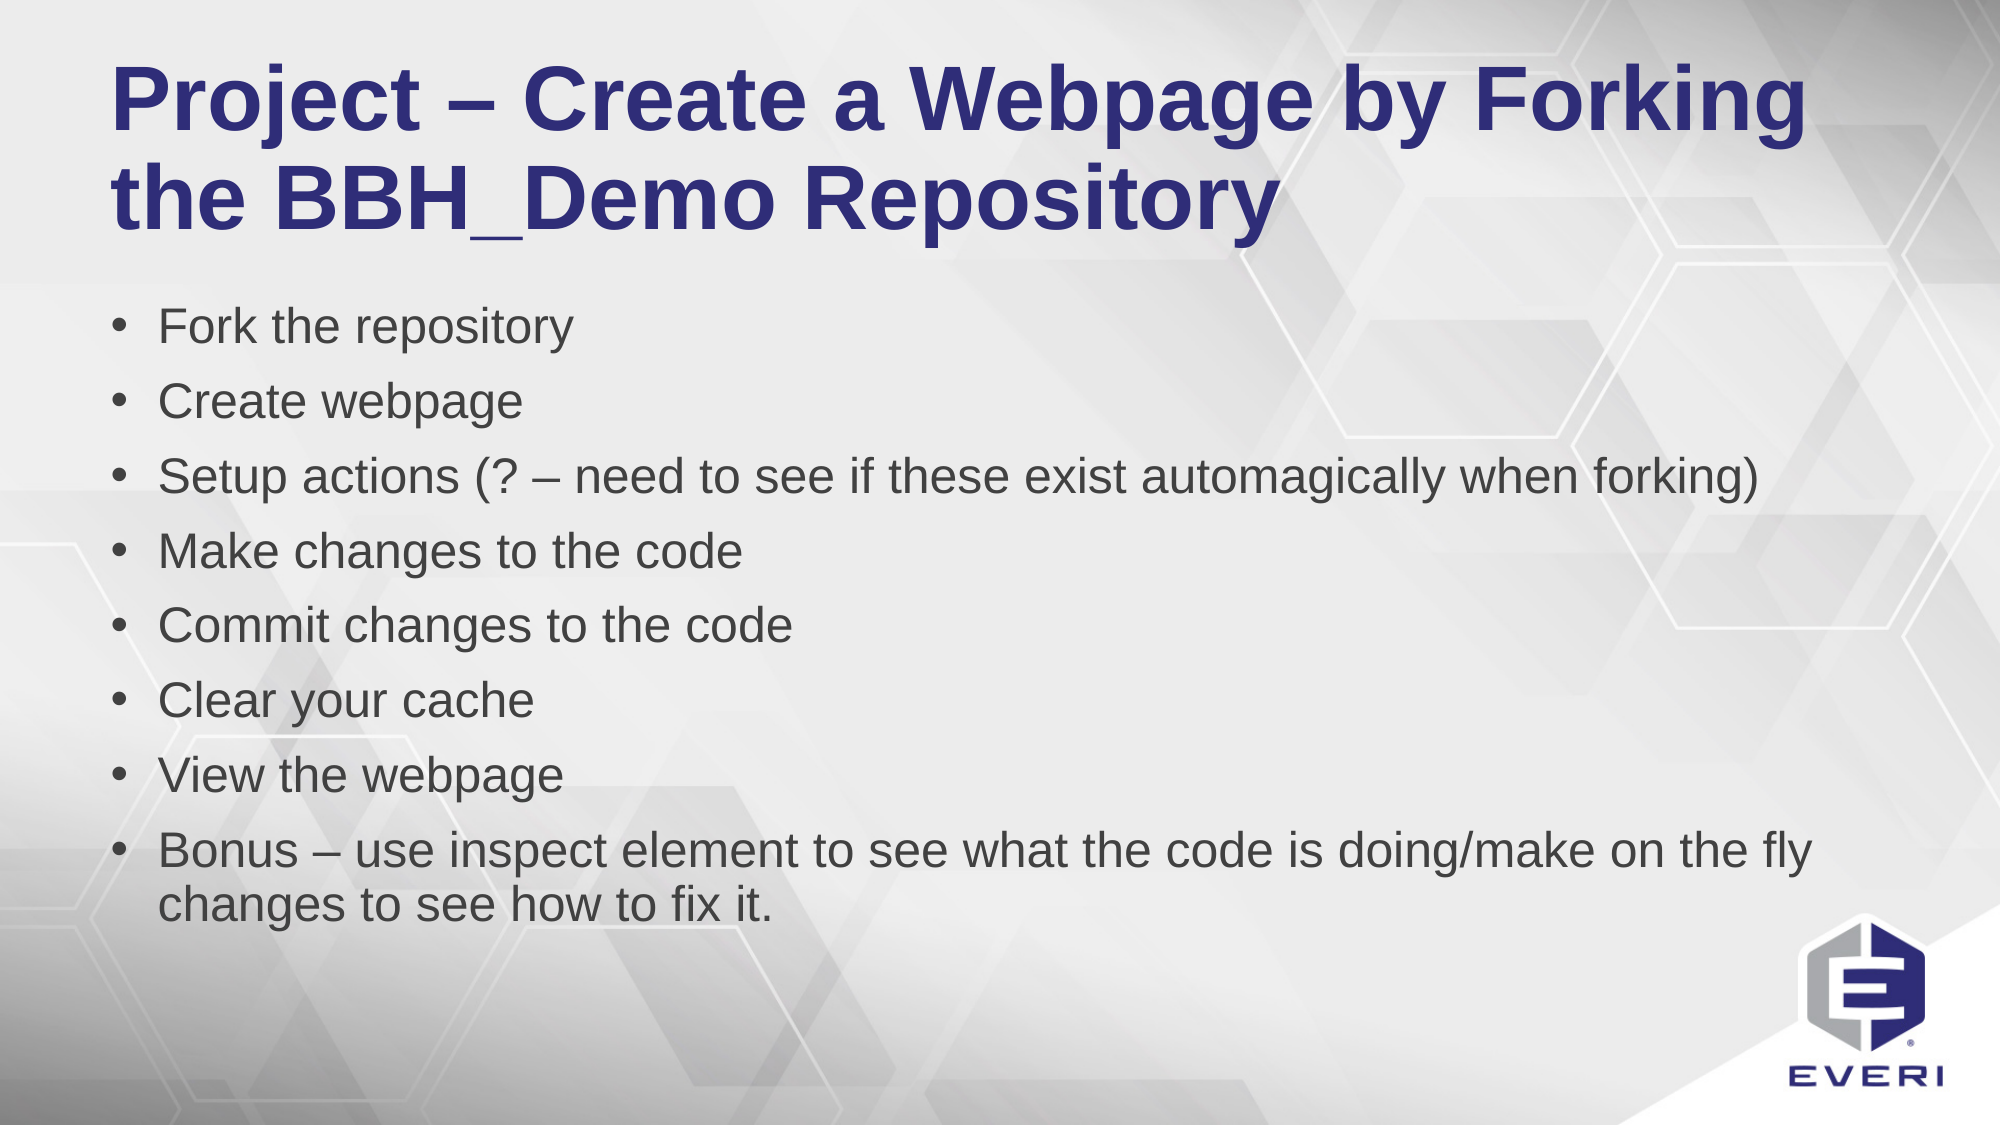

# Project – Create a Webpage by Forking the BBH_Demo Repository
Fork the repository
Create webpage
Setup actions (? – need to see if these exist automagically when forking)
Make changes to the code
Commit changes to the code
Clear your cache
View the webpage
Bonus – use inspect element to see what the code is doing/make on the fly changes to see how to fix it.